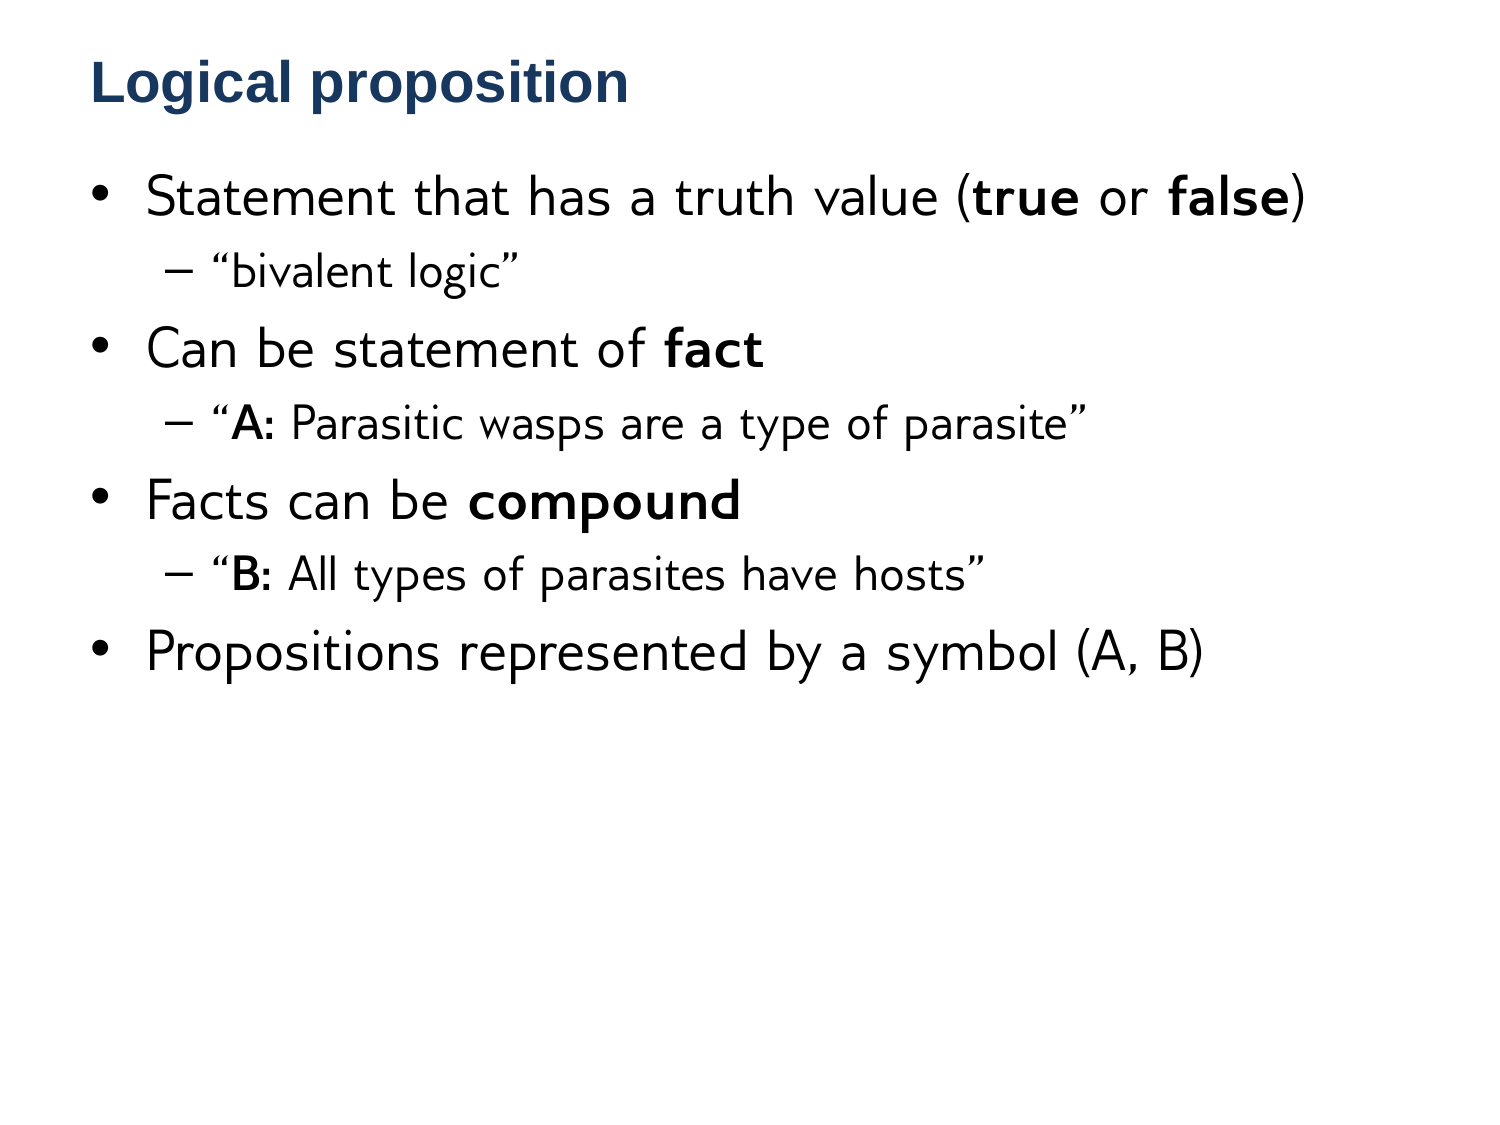

# Logical proposition
Statement that has a truth value (true or false)
“bivalent logic”
Can be statement of fact
“A: Parasitic wasps are a type of parasite”
Facts can be compound
“B: All types of parasites have hosts”
Propositions represented by a symbol (A, B)